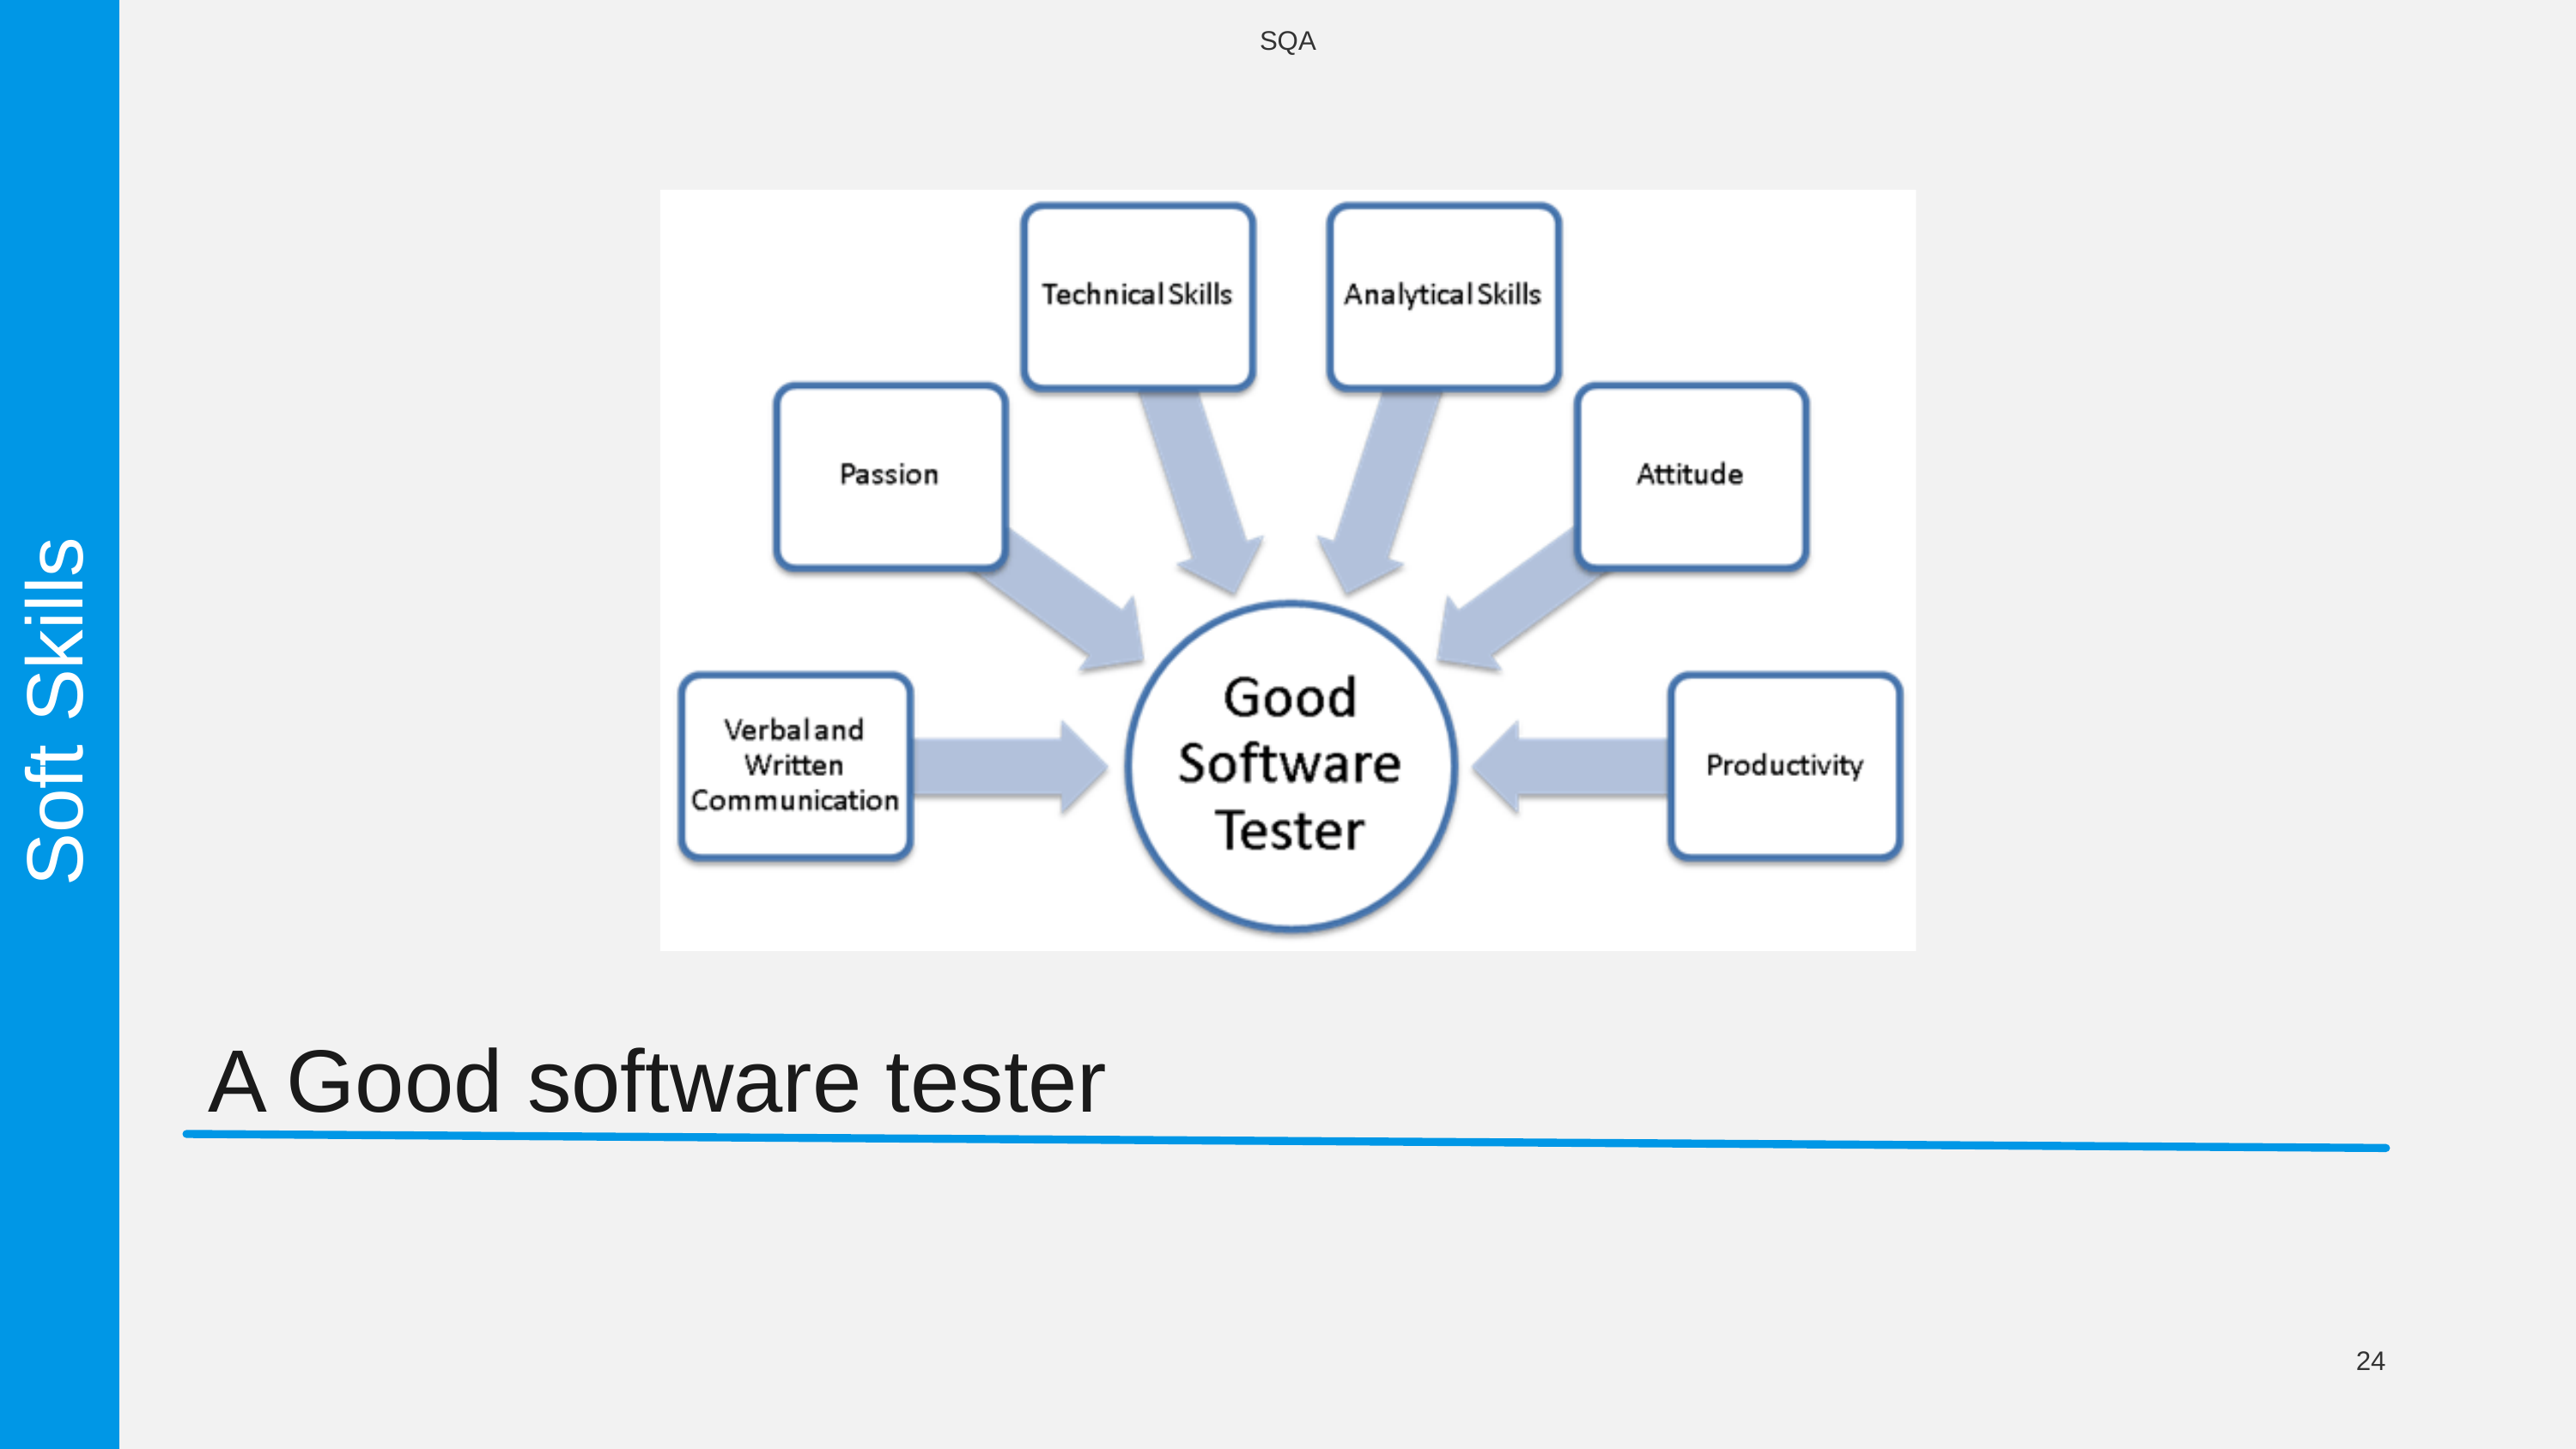

SQA

Soft Skills

A Good software tester

24